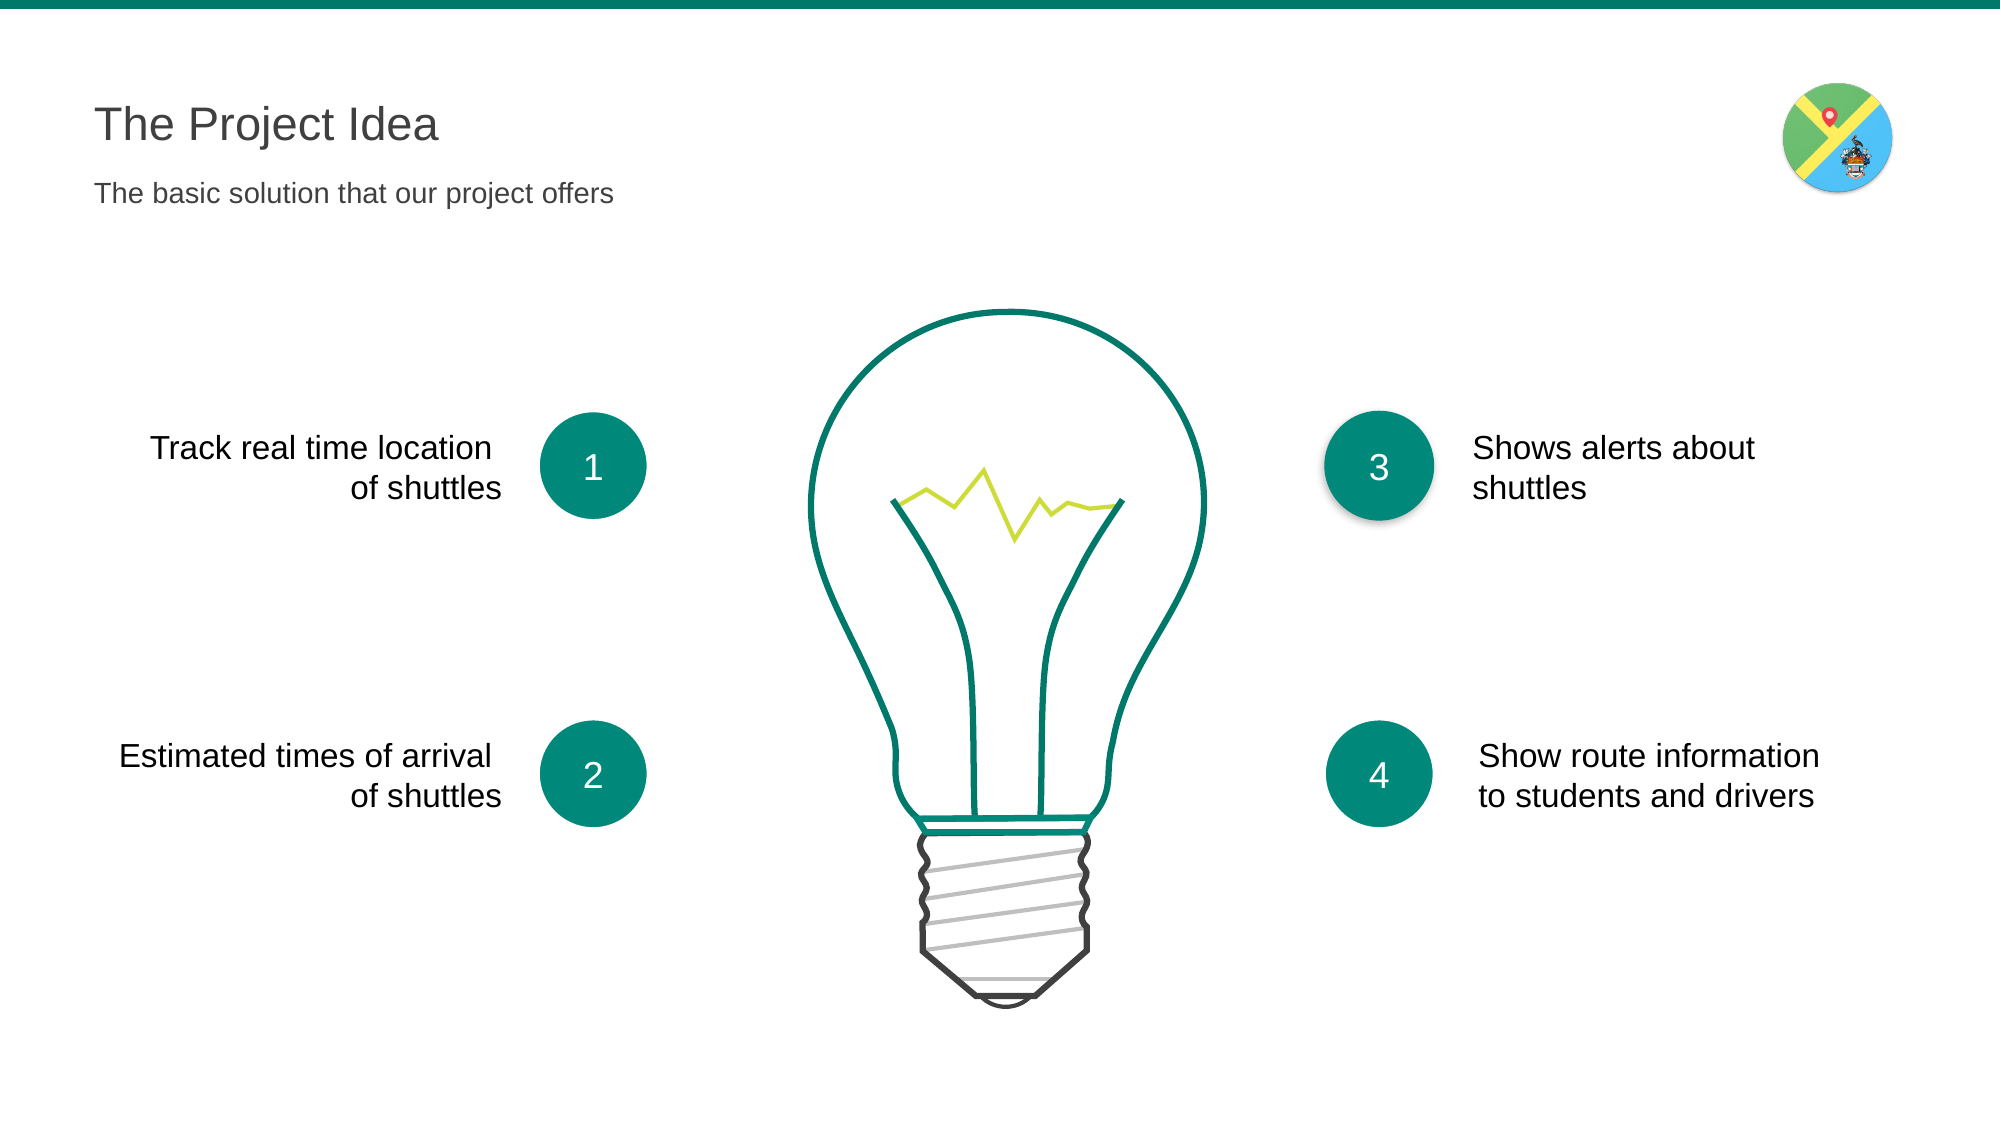

# The Project Idea
The basic solution that our project offers

1
Track real time location
of shuttles

3
Shows alerts about
shuttles

2
Estimated times of arrival
of shuttles

4
Show route information
to students and drivers
10